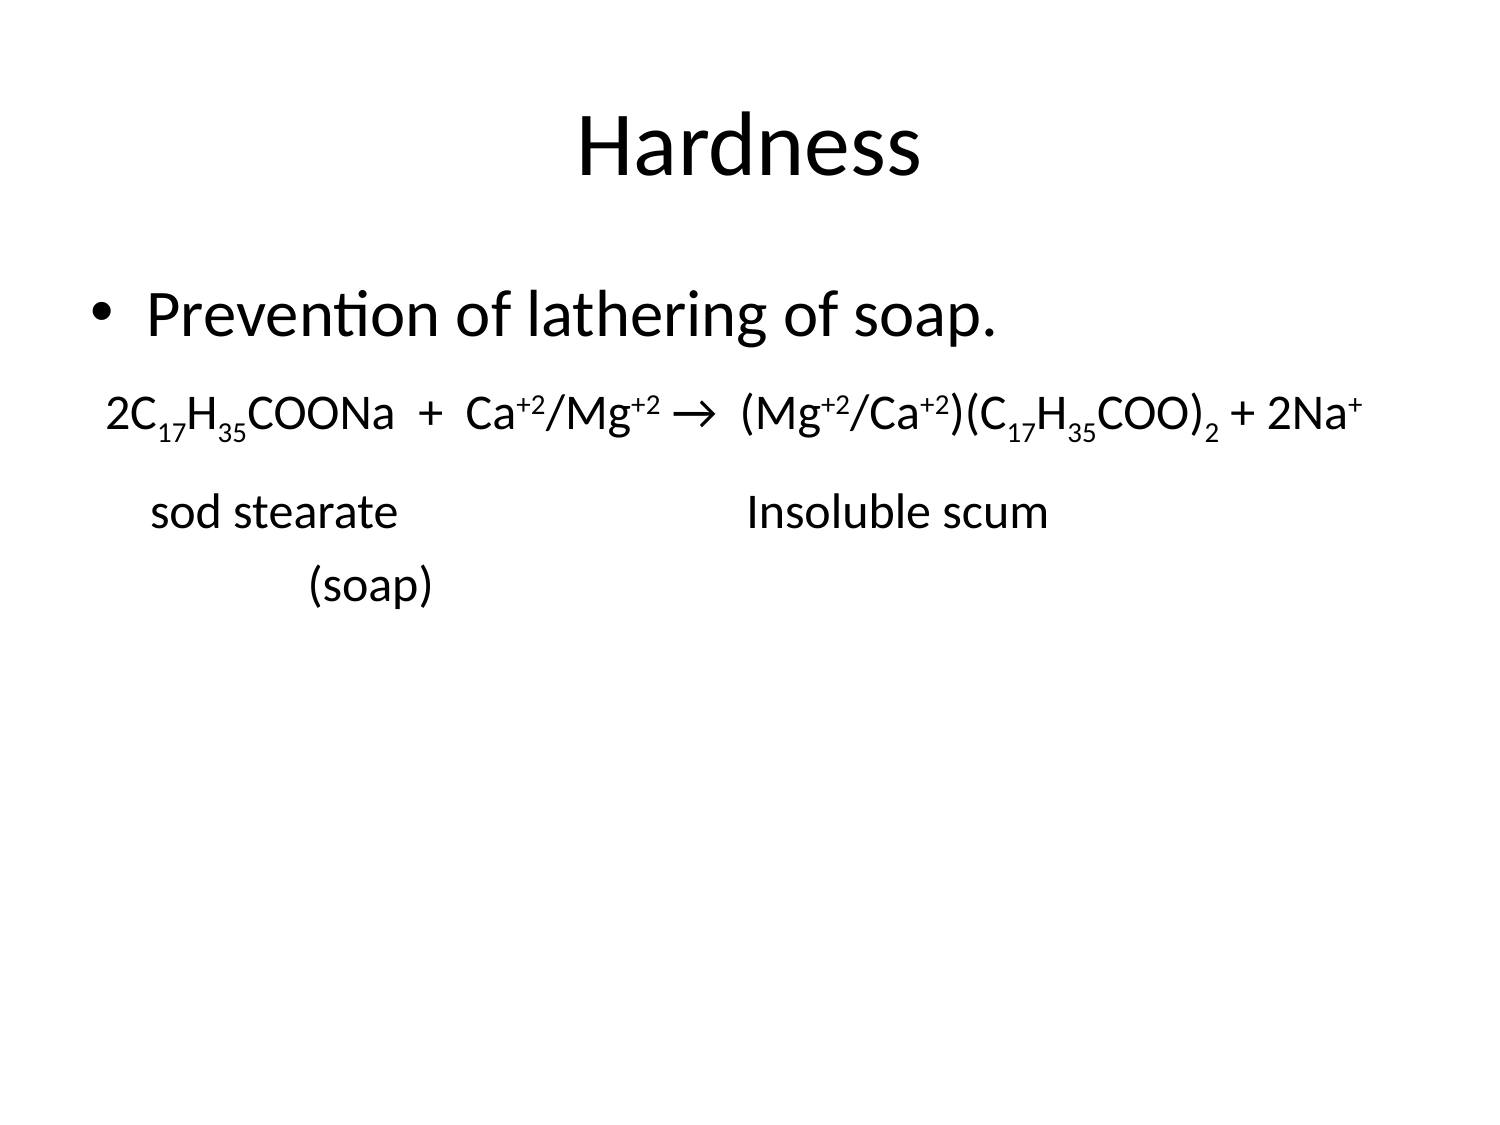

# Hardness
Prevention of lathering of soap.
 2C17H35COONa  +  Ca+2/Mg+2 →  (Mg+2/Ca+2)(C17H35COO)2 + 2Na+
    sod stearate 			Insoluble scum
		 (soap)